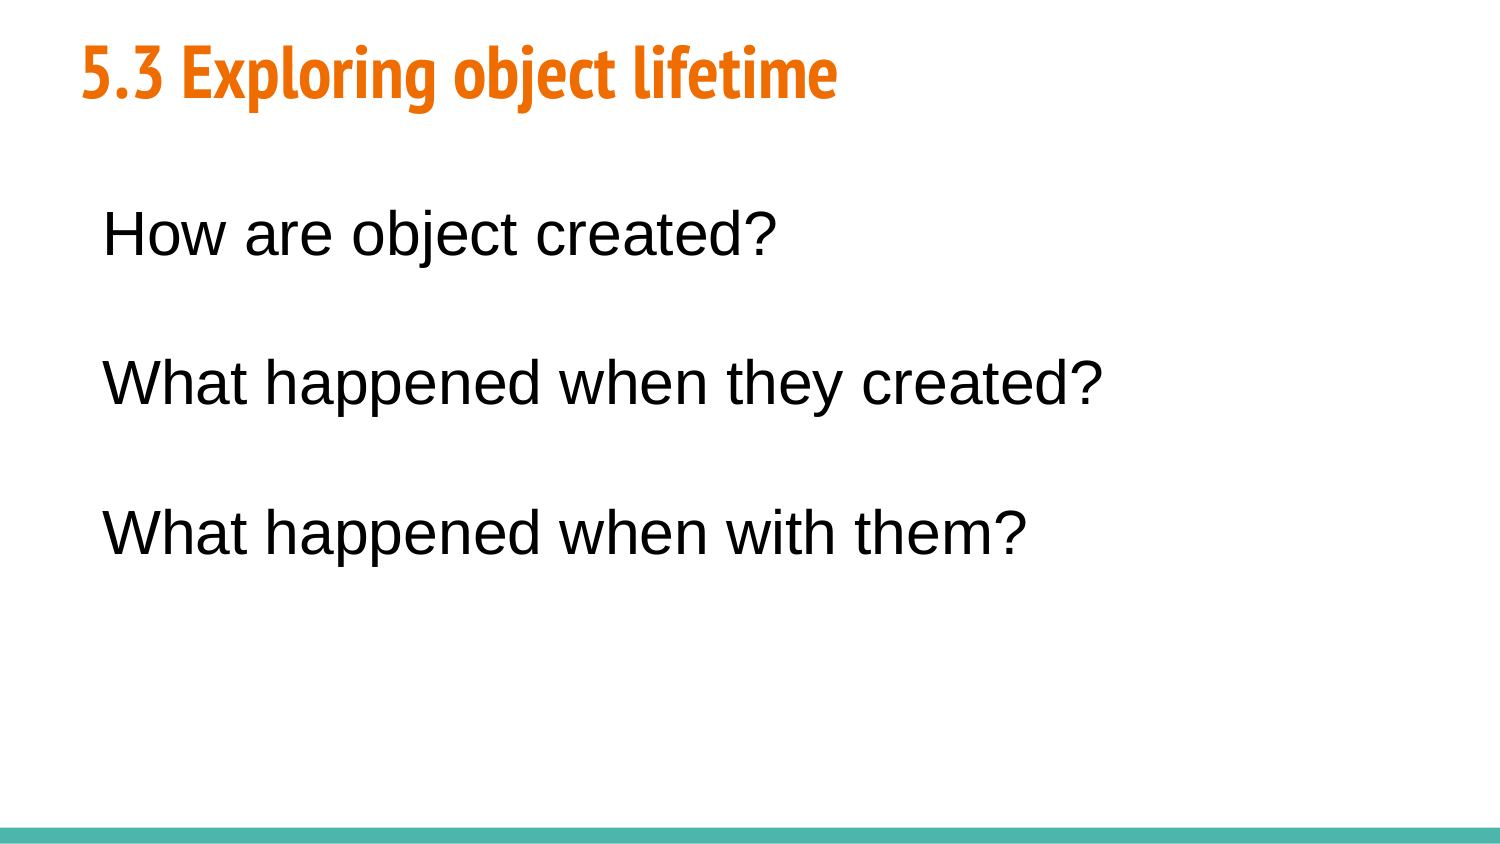

# 5.3 Exploring object lifetime
How are object created?

What happened when they created?

What happened when with them?